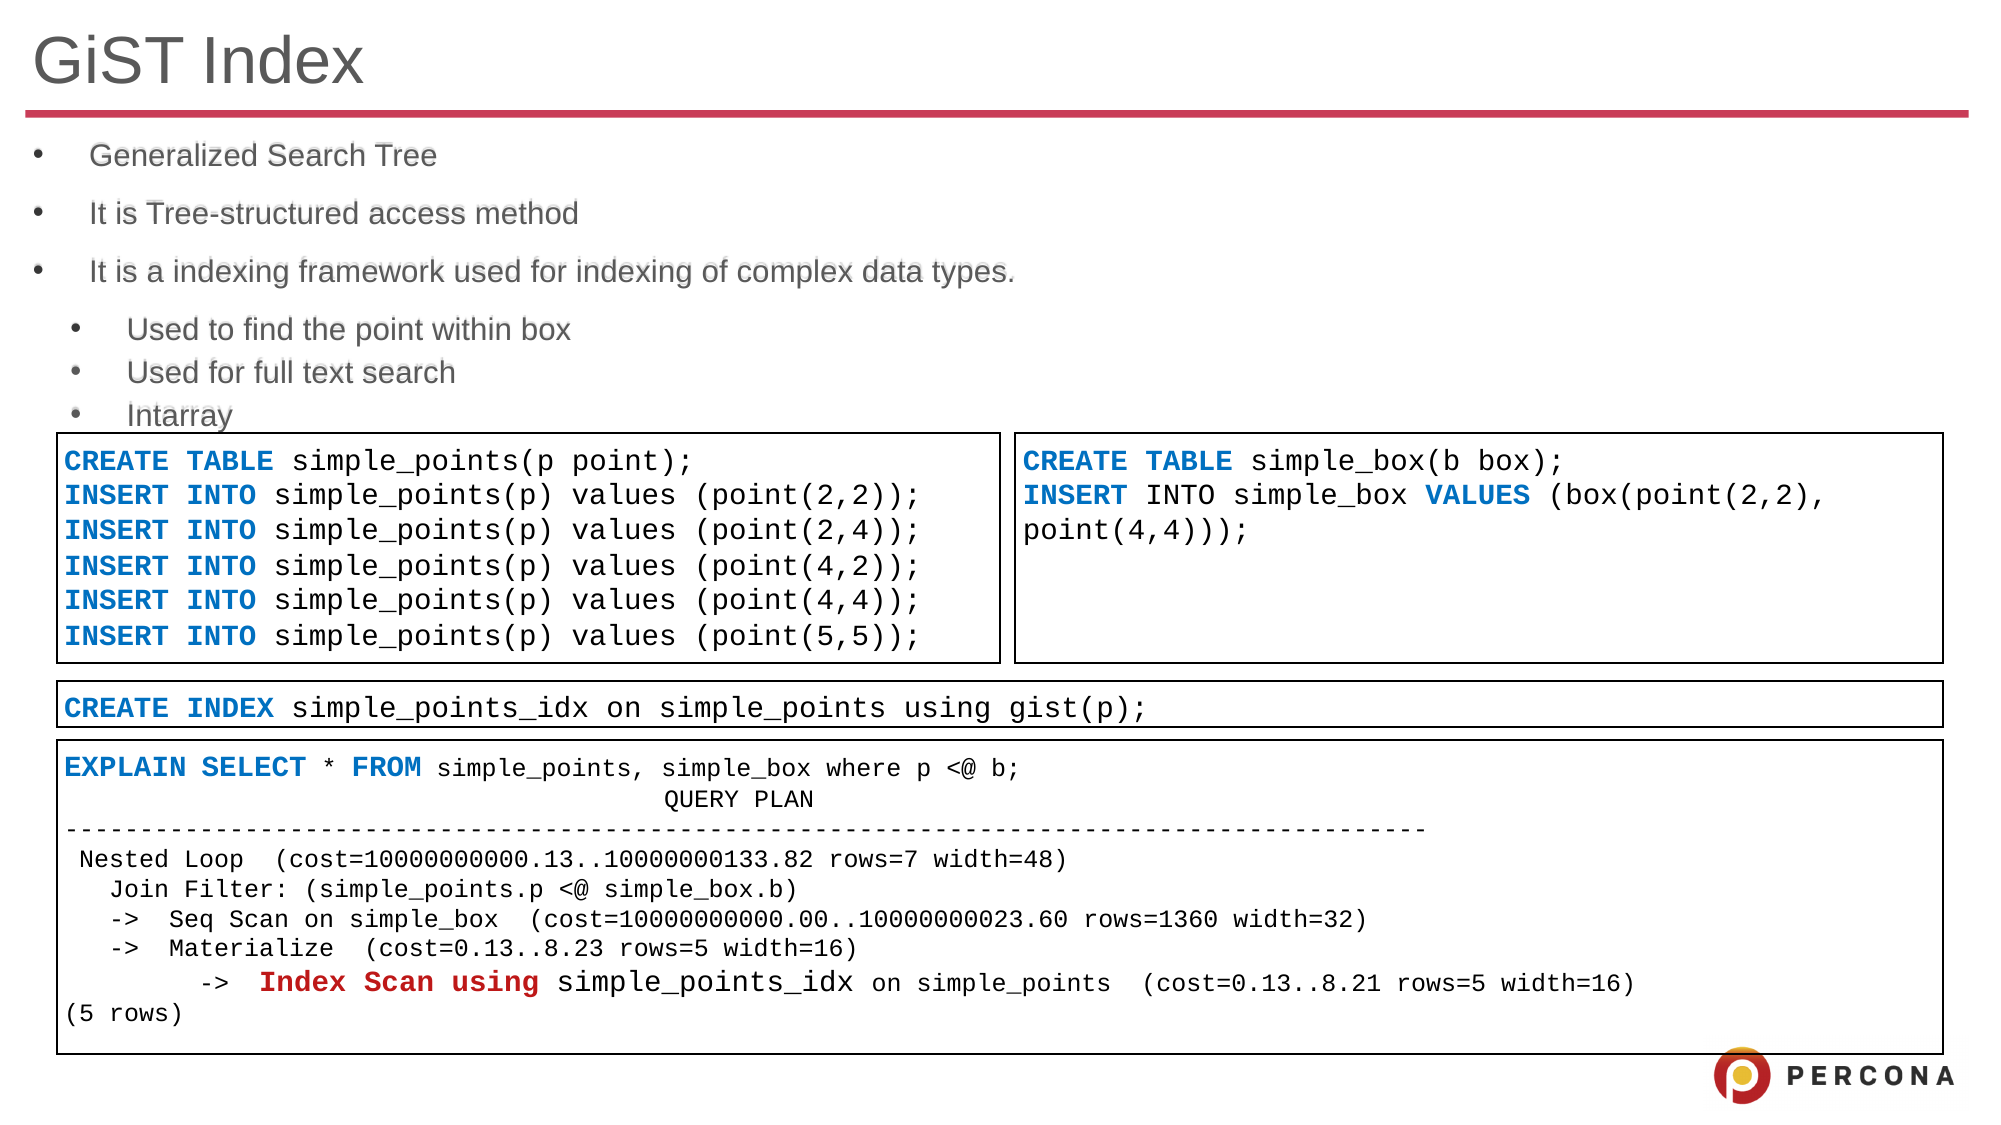

# GiST Index
Generalized Search Tree
It is Tree-structured access method
It is a indexing framework used for indexing of complex data types.
Used to find the point within box
Used for full text search
Intarray

CREATE TABLE simple_box(b box);
INSERT INTO simple_box VALUES (box(point(2,2), point(4,4)));
CREATE TABLE simple_points(p point);
INSERT INTO simple_points(p) values (point(2,2));
INSERT INTO simple_points(p) values (point(2,4));
INSERT INTO simple_points(p) values (point(4,2));
INSERT INTO simple_points(p) values (point(4,4));
INSERT INTO simple_points(p) values (point(5,5));
CREATE INDEX simple_points_idx on simple_points using gist(p);
EXPLAIN SELECT * FROM simple_points, simple_box where p <@ b;
                                        QUERY PLAN
-------------------------------------------------------------------------------------------
 Nested Loop  (cost=10000000000.13..10000000133.82 rows=7 width=48)
   Join Filter: (simple_points.p <@ simple_box.b)
   ->  Seq Scan on simple_box  (cost=10000000000.00..10000000023.60 rows=1360 width=32)
   ->  Materialize  (cost=0.13..8.23 rows=5 width=16)
         ->  Index Scan using simple_points_idx on simple_points  (cost=0.13..8.21 rows=5 width=16)
(5 rows)